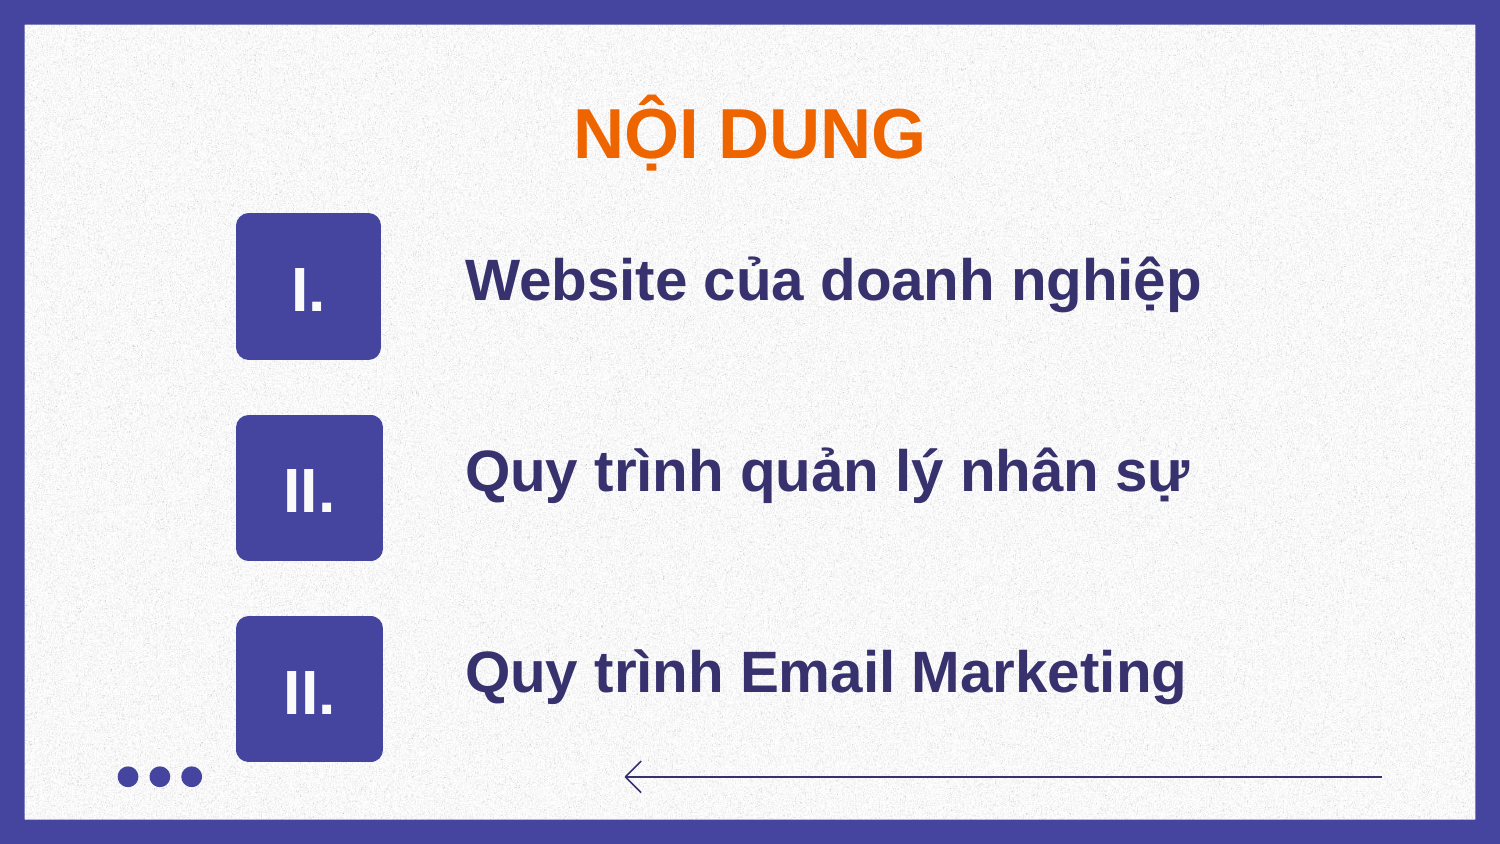

NỘI DUNG
# I.
Website của doanh nghiệp
II.
Quy trình quản lý nhân sự
II.
Quy trình Email Marketing